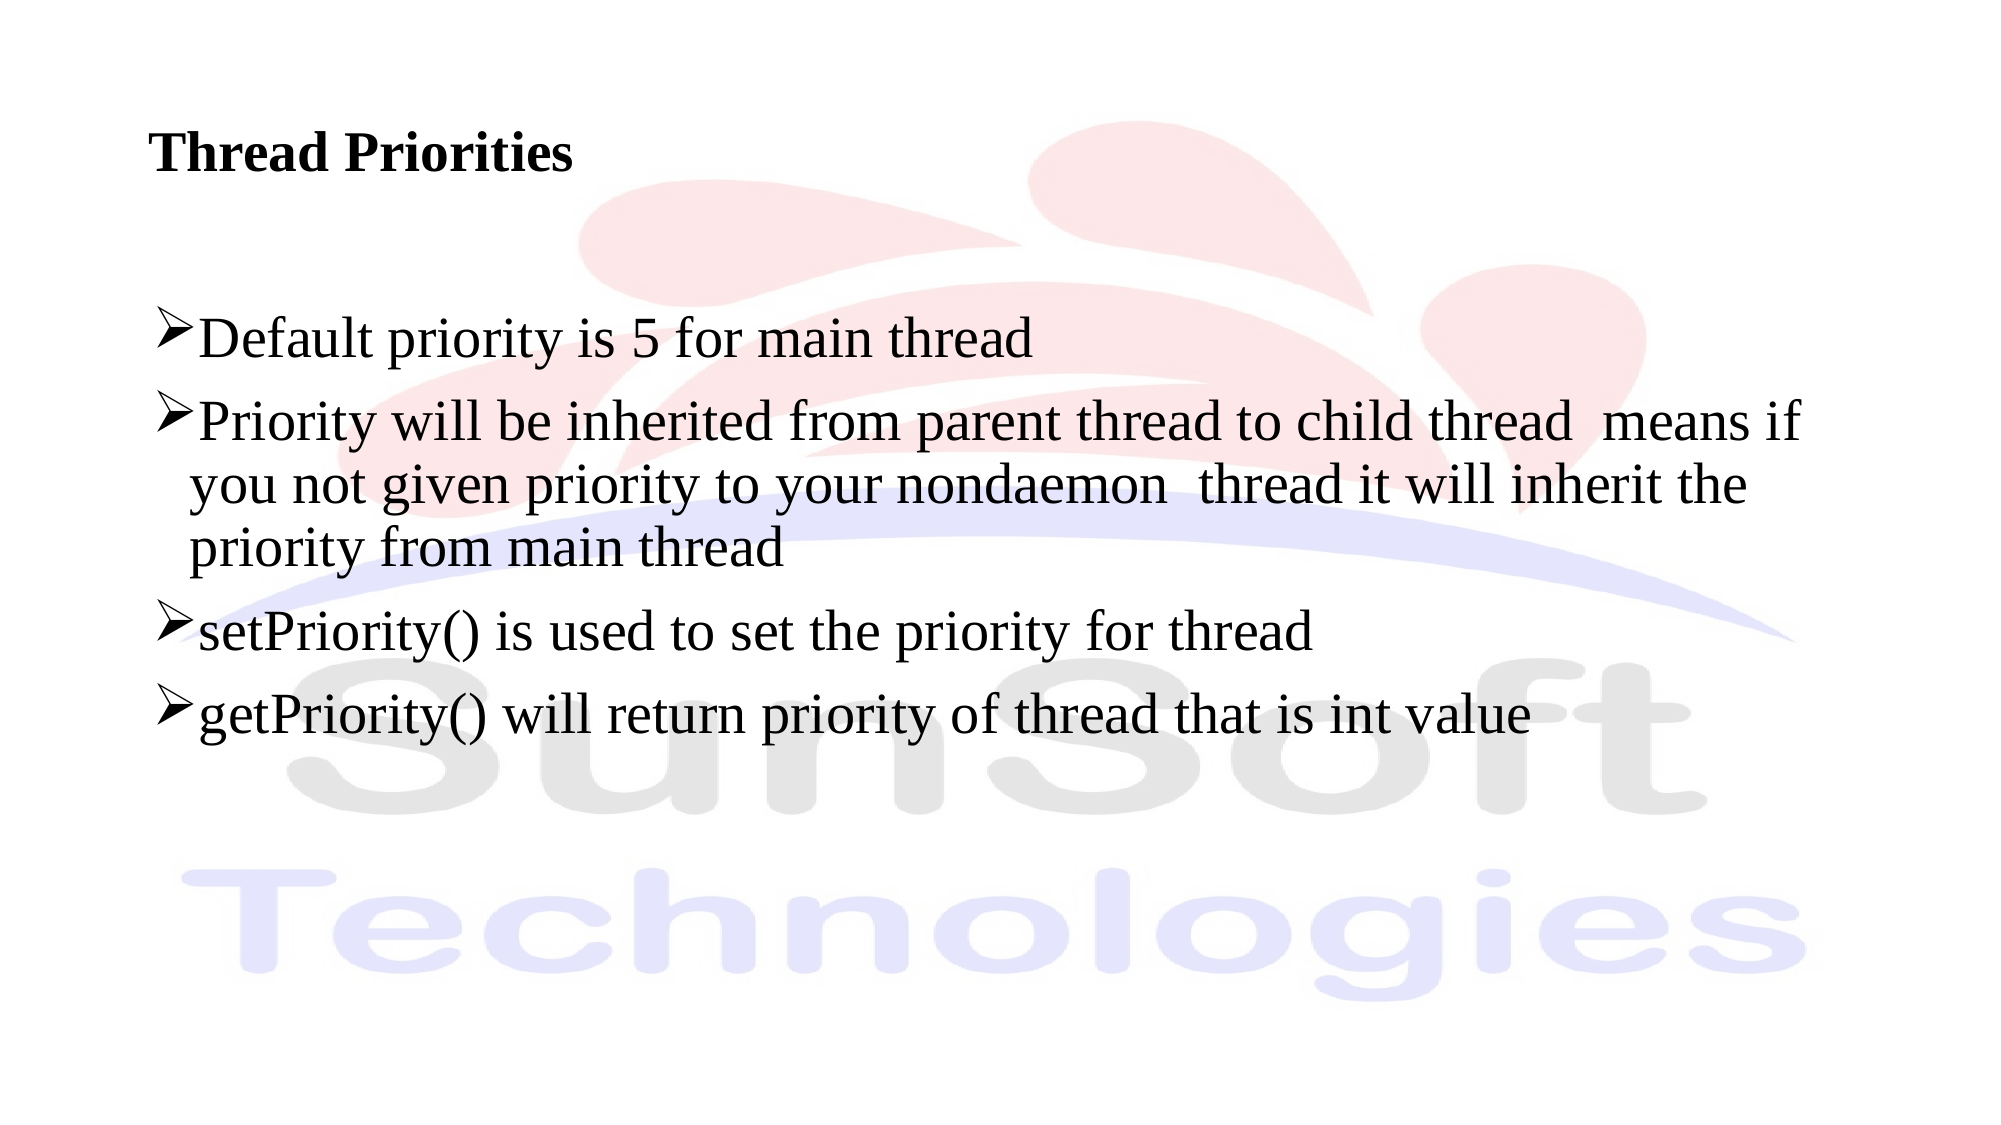

# Thread Priorities
Default priority is 5 for main thread
Priority will be inherited from parent thread to child thread  means if you not given priority to your nondaemon  thread it will inherit the priority from main thread
setPriority() is used to set the priority for thread
getPriority() will return priority of thread that is int value